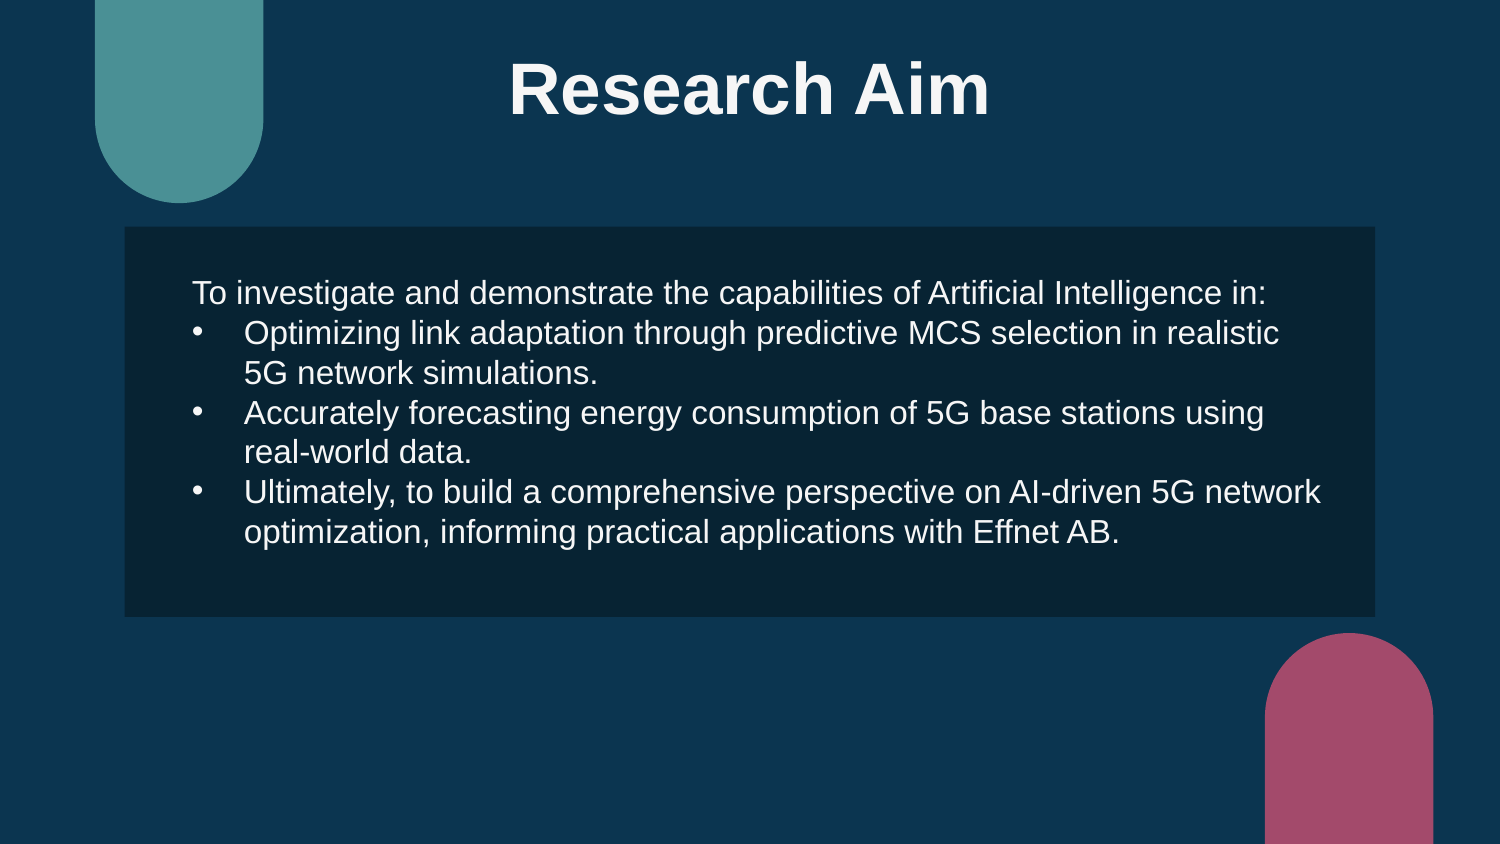

# Research Aim
To investigate and demonstrate the capabilities of Artificial Intelligence in:
Optimizing link adaptation through predictive MCS selection in realistic 5G network simulations.
Accurately forecasting energy consumption of 5G base stations using real-world data.
Ultimately, to build a comprehensive perspective on AI-driven 5G network optimization, informing practical applications with Effnet AB.